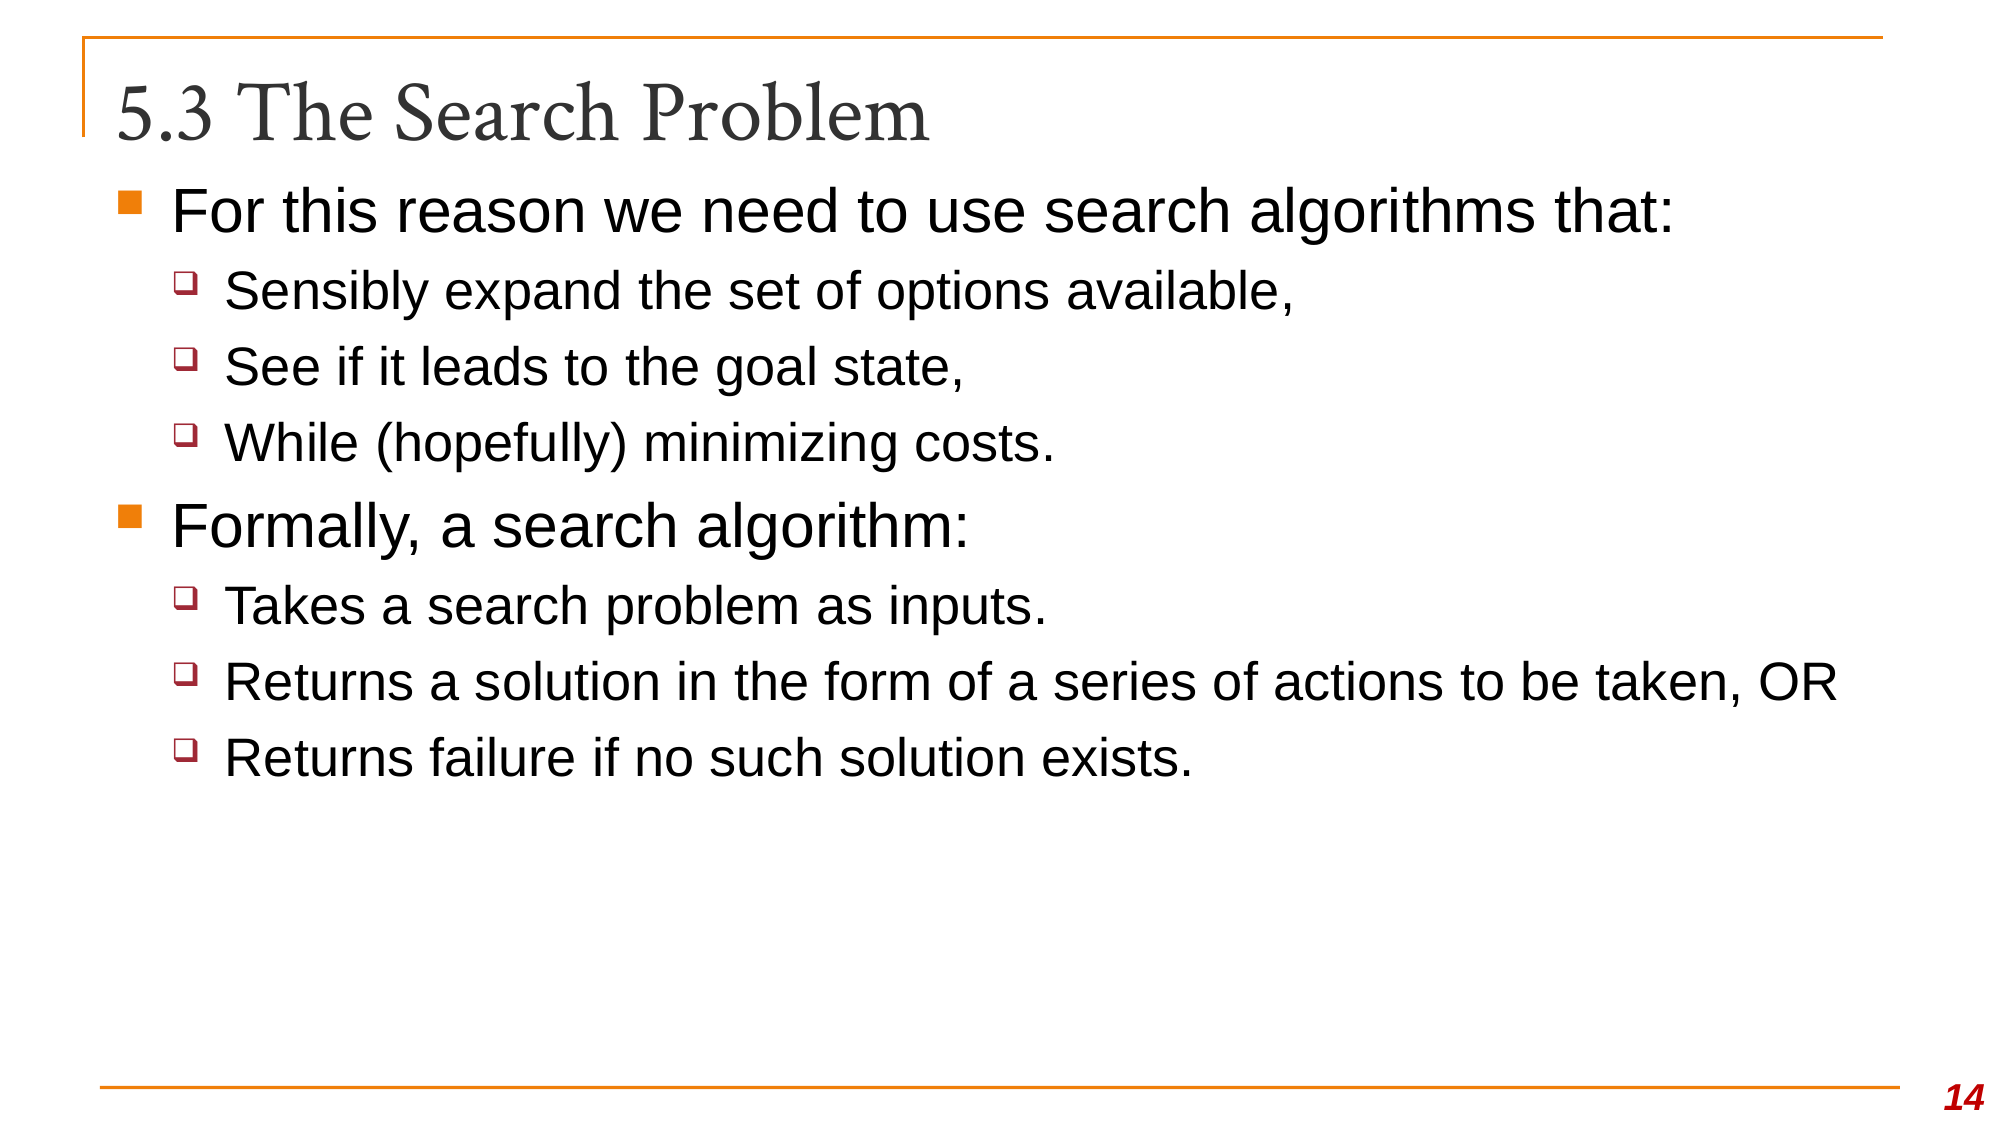

# 5.3 The Search Problem
For this reason we need to use search algorithms that:
Sensibly expand the set of options available,
See if it leads to the goal state,
While (hopefully) minimizing costs.
Formally, a search algorithm:
Takes a search problem as inputs.
Returns a solution in the form of a series of actions to be taken, OR
Returns failure if no such solution exists.
14